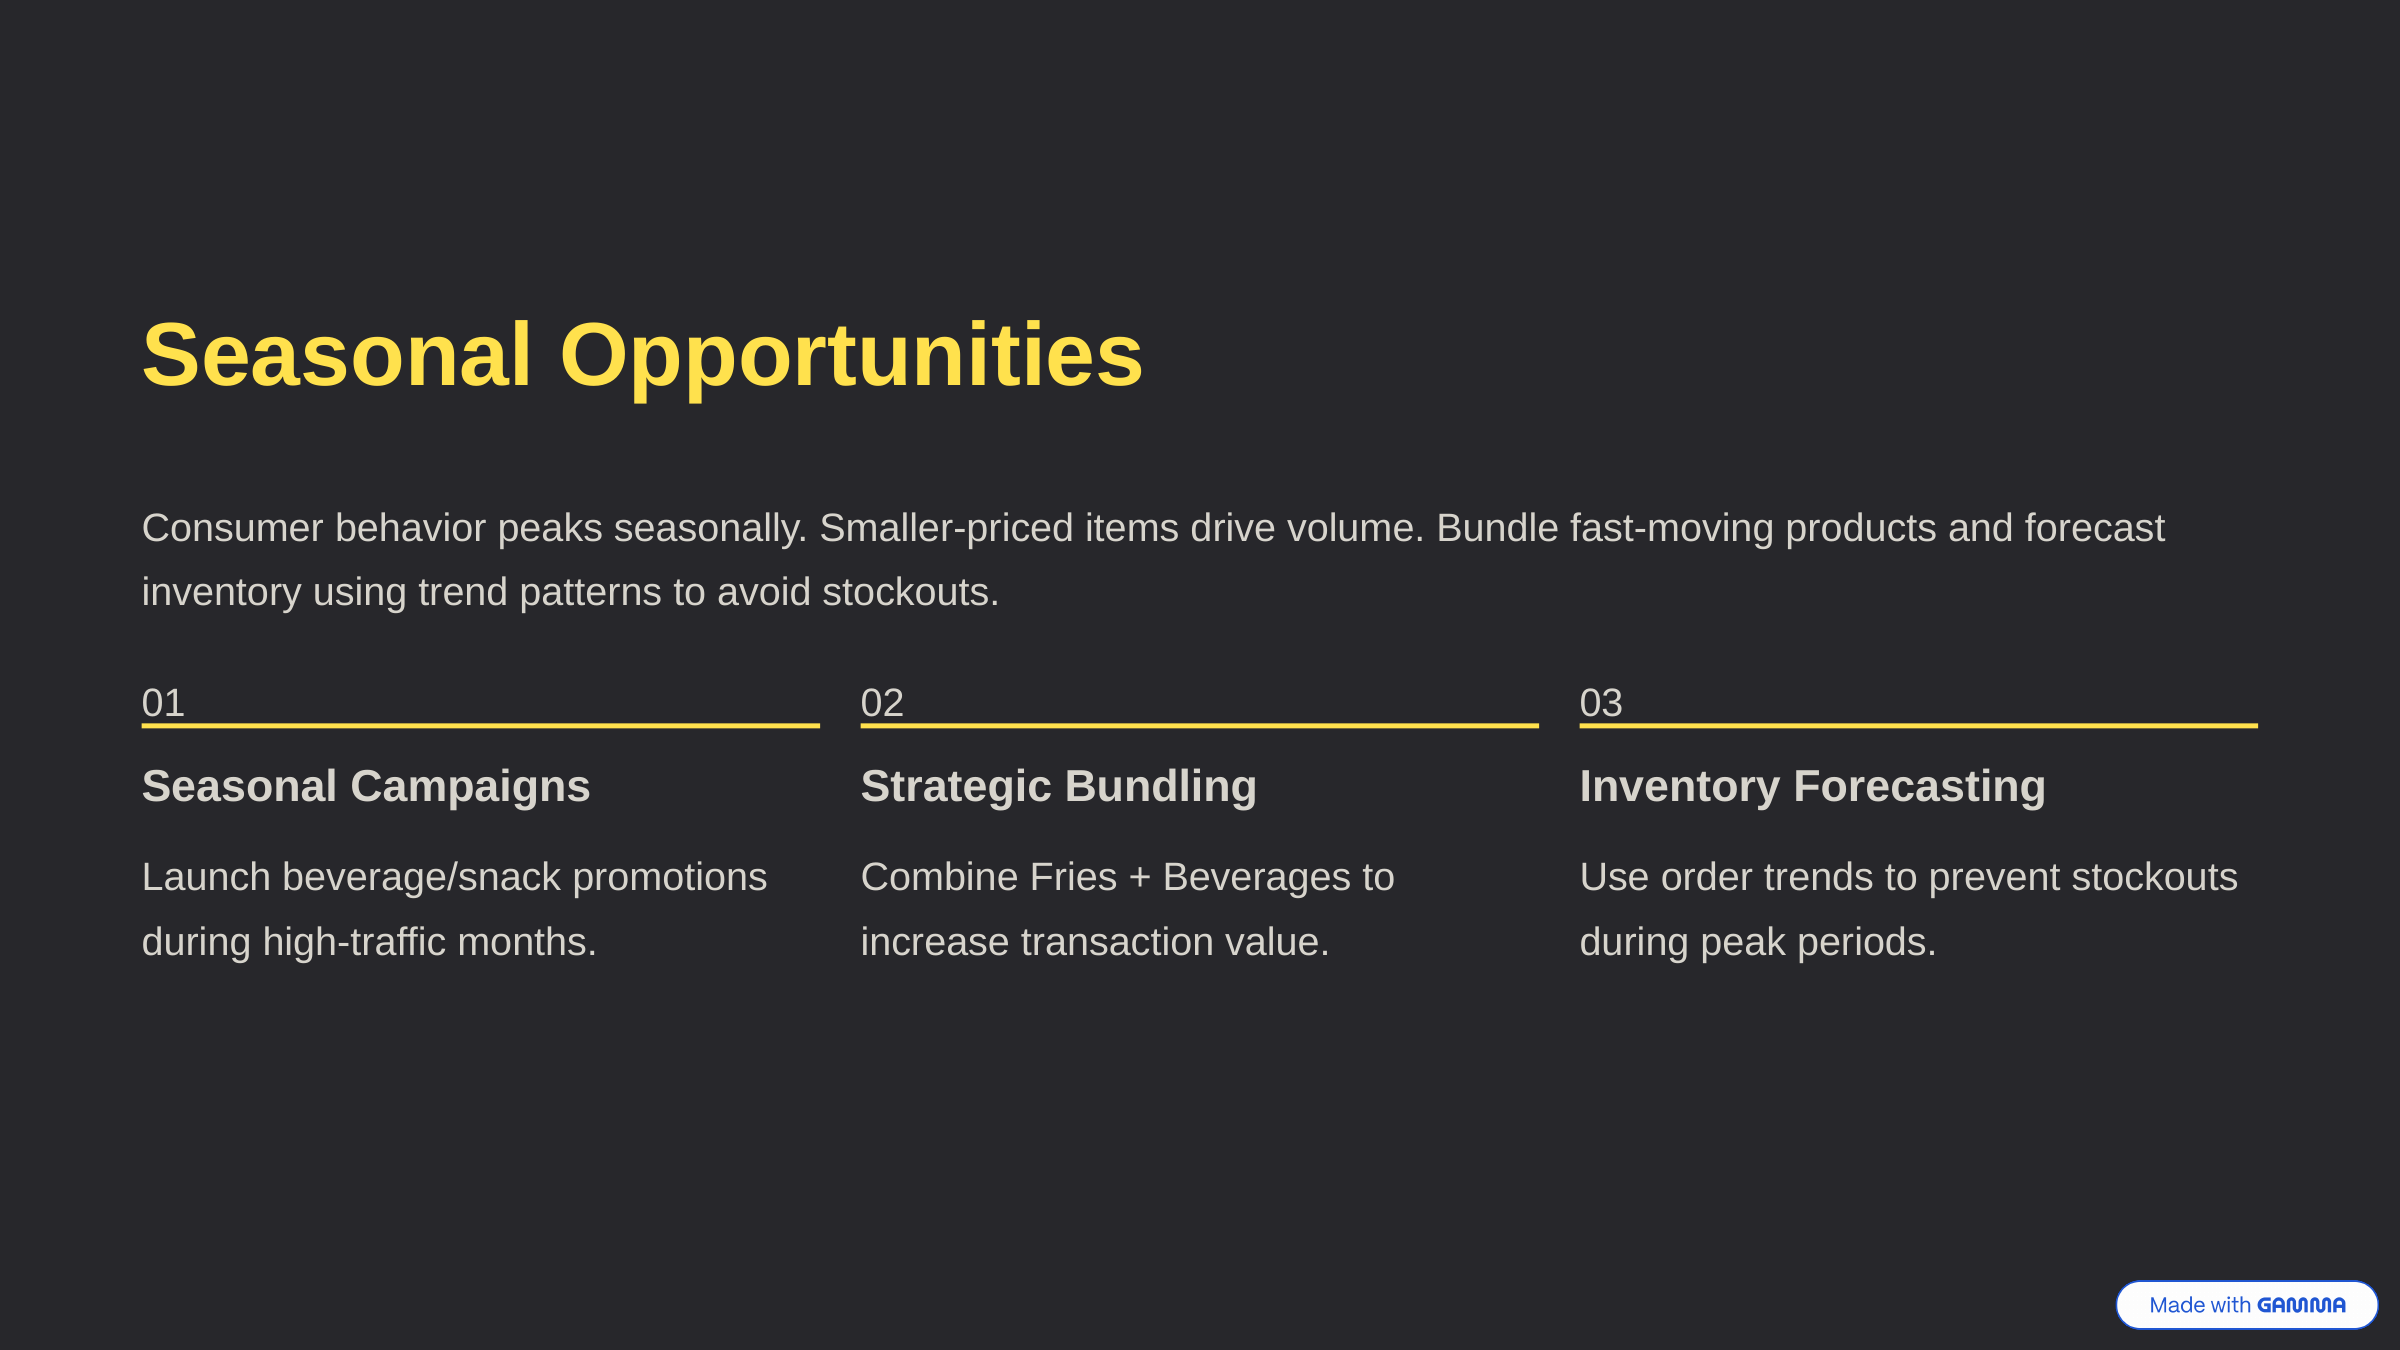

Seasonal Opportunities
Consumer behavior peaks seasonally. Smaller-priced items drive volume. Bundle fast-moving products and forecast inventory using trend patterns to avoid stockouts.
01
02
03

Seasonal Campaigns
Strategic Bundling
Inventory Forecasting
Launch beverage/snack promotions during high-traffic months.
Combine Fries + Beverages to increase transaction value.
Use order trends to prevent stockouts during peak periods.